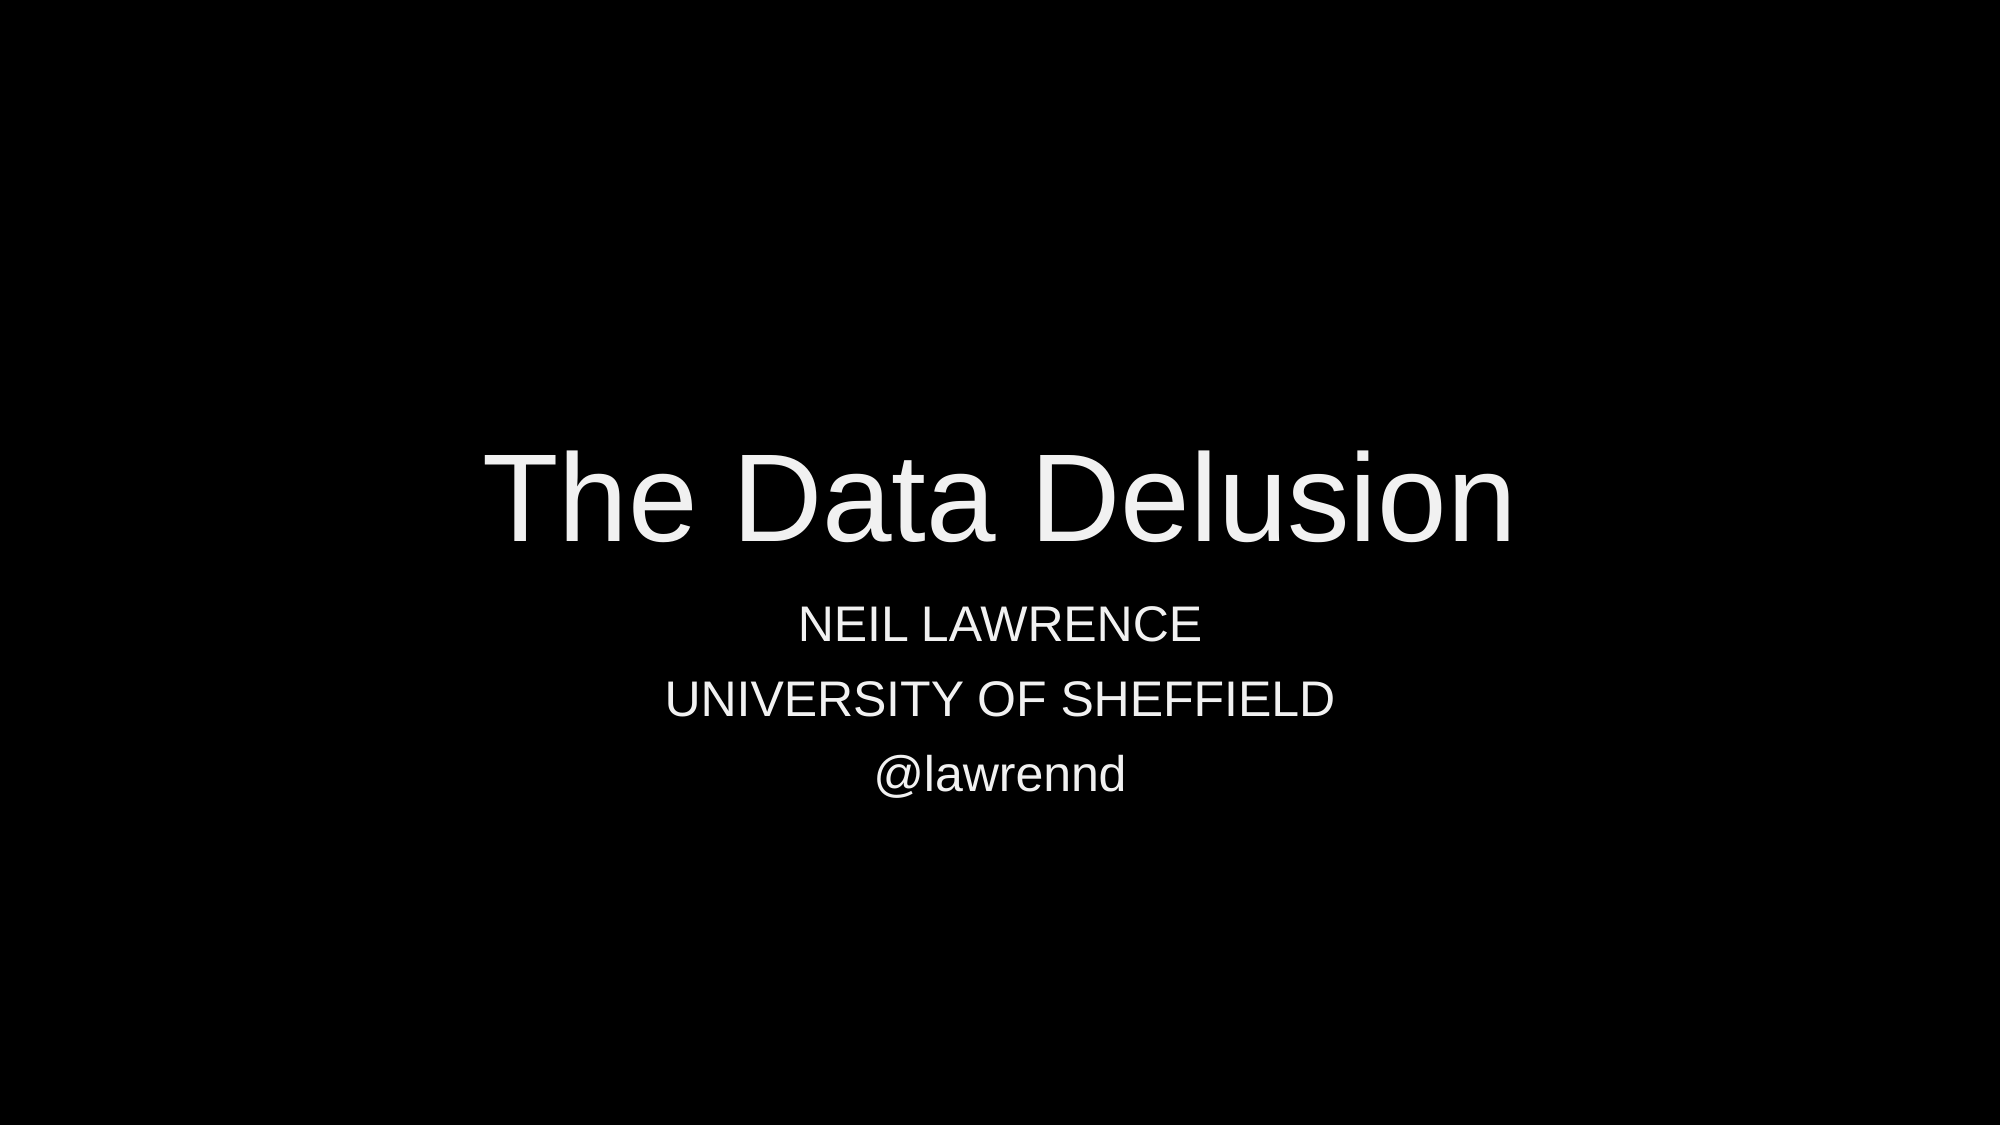

# The Data Delusion
NEIL LAWRENCE
UNIVERSITY OF SHEFFIELD
@lawrennd